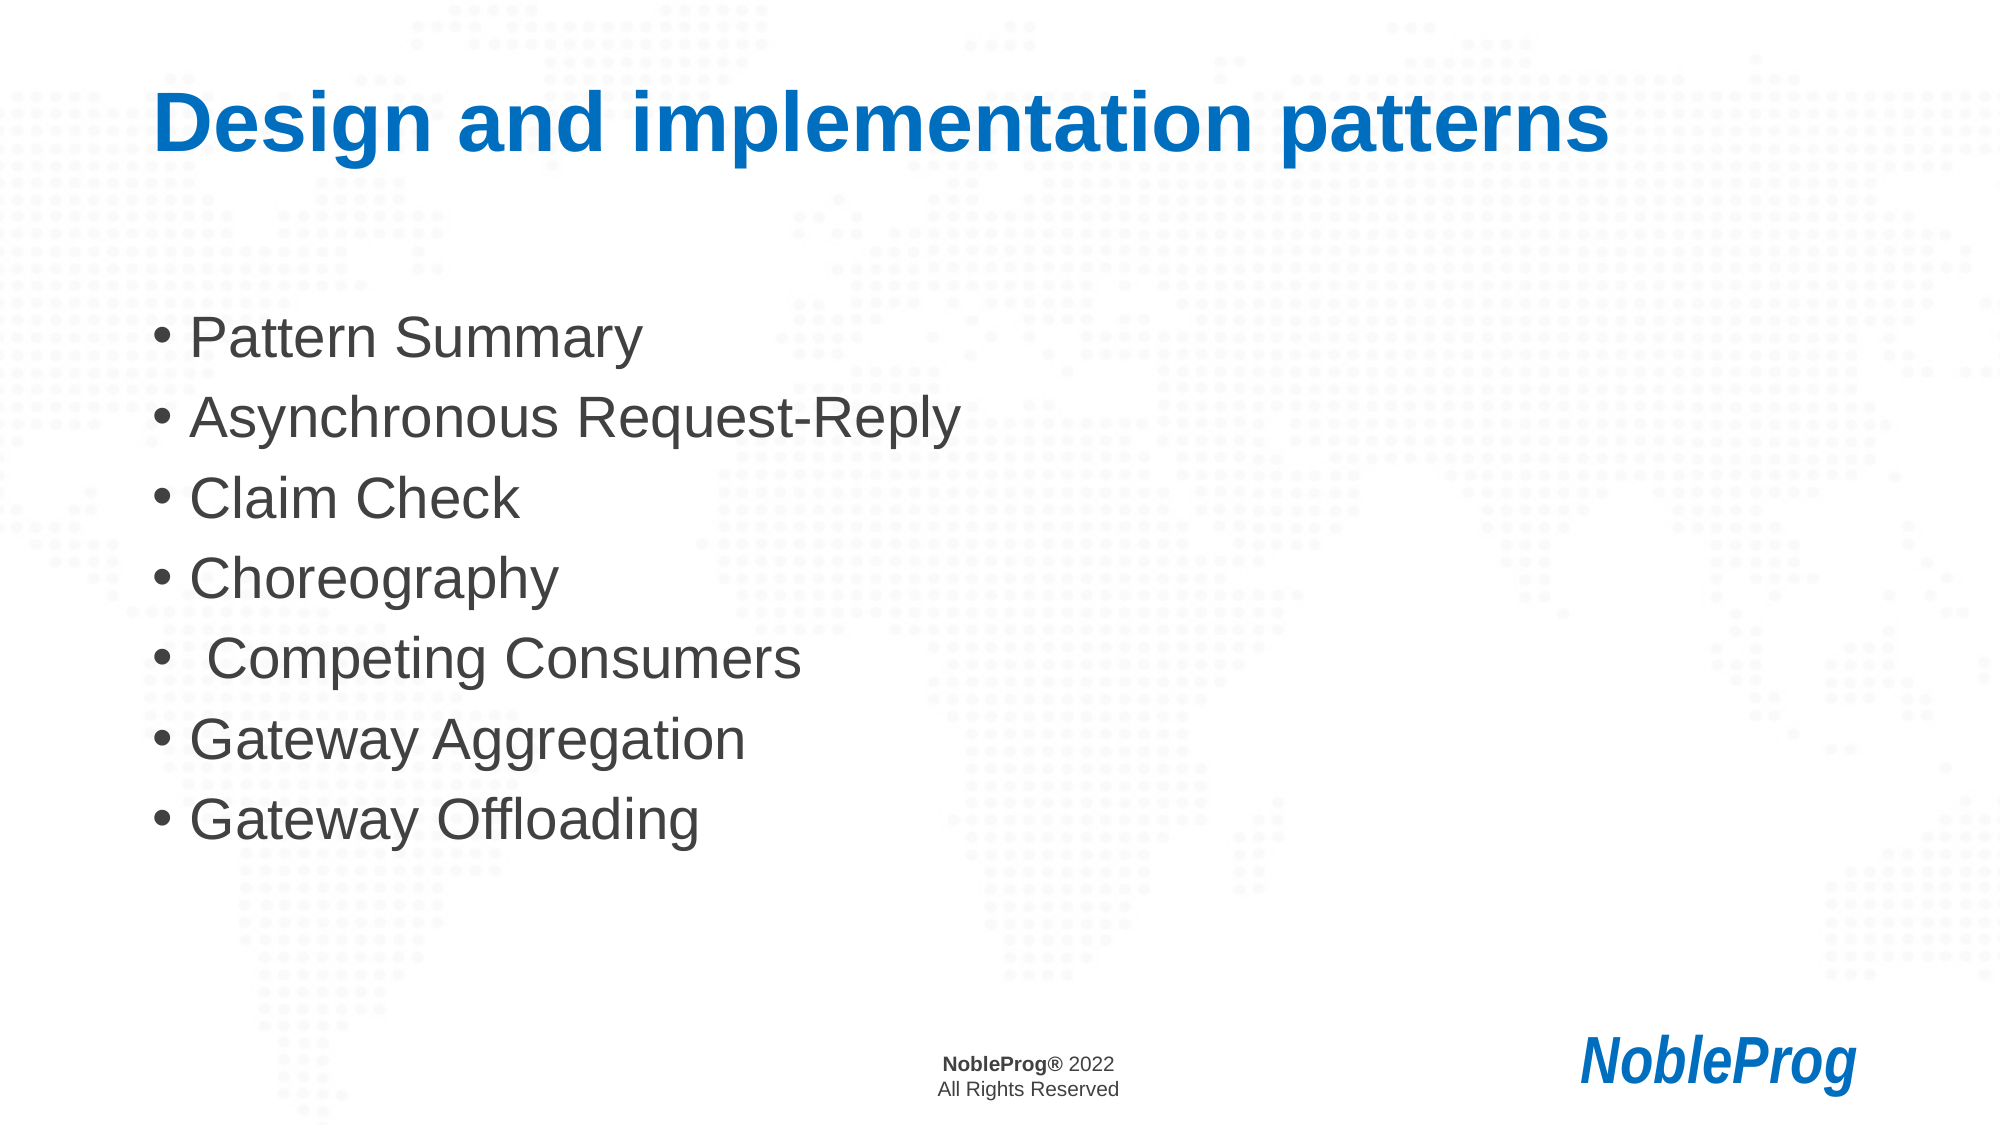

# Design and implementation patterns
Pattern Summary
Asynchronous Request-Reply
Claim Check
Choreography
 Competing Consumers
Gateway Aggregation
Gateway Offloading